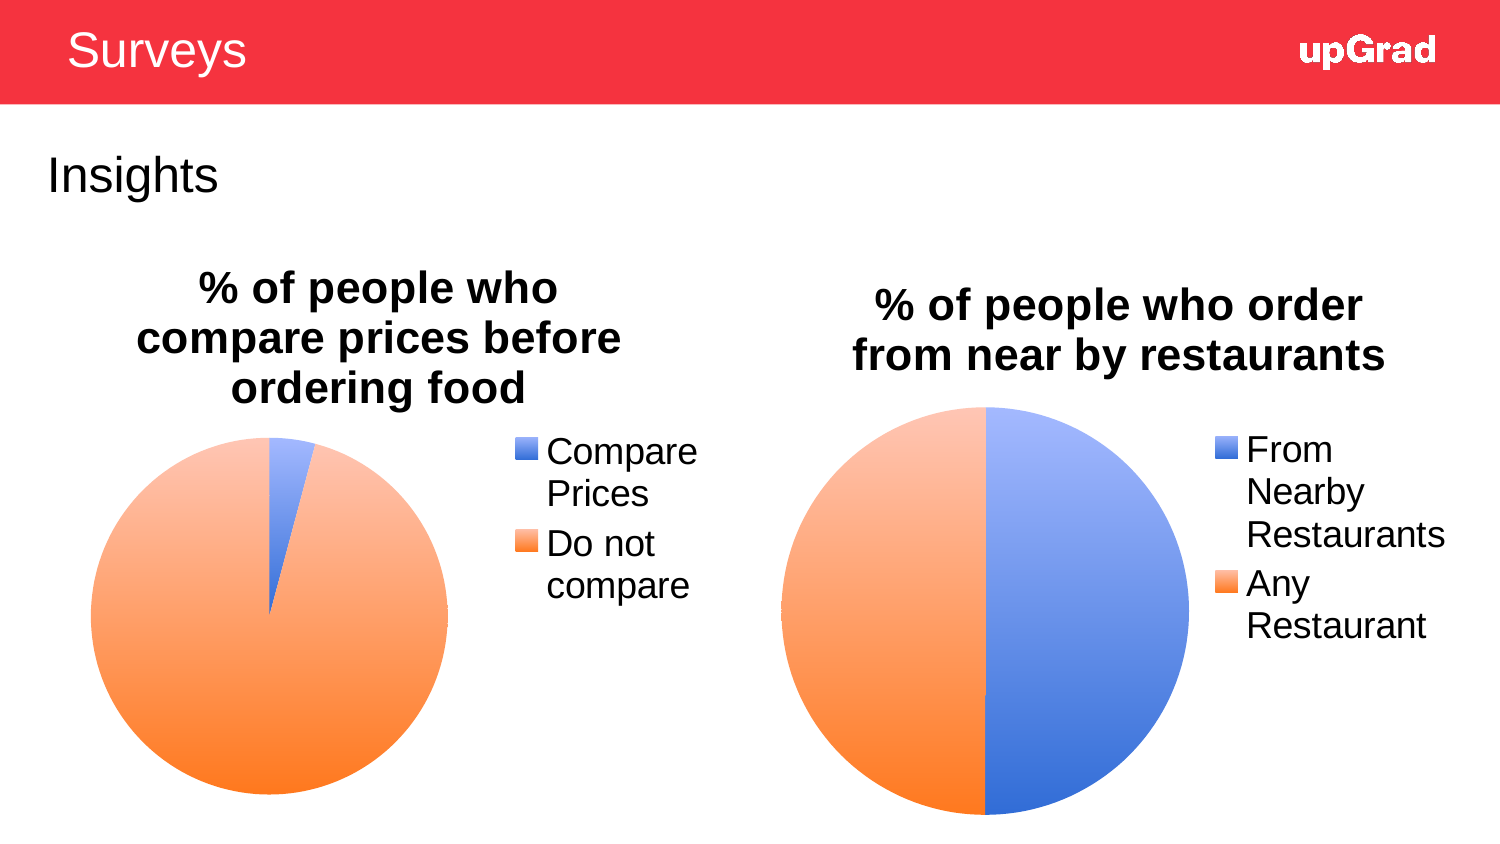

# Surveys
Insights

### Chart:

| Category | % of people who compare prices before ordering food |
|---|---|
| Compare Prices | 1.0 |
| Do not compare | 23.0 |

### Chart: % of people who order from near by restaurants

| Category | % of people who order from known restaurants |
|---|---|
| From Nearby Restaurants | 12.0 |
| Any Restaurant | 12.0 |